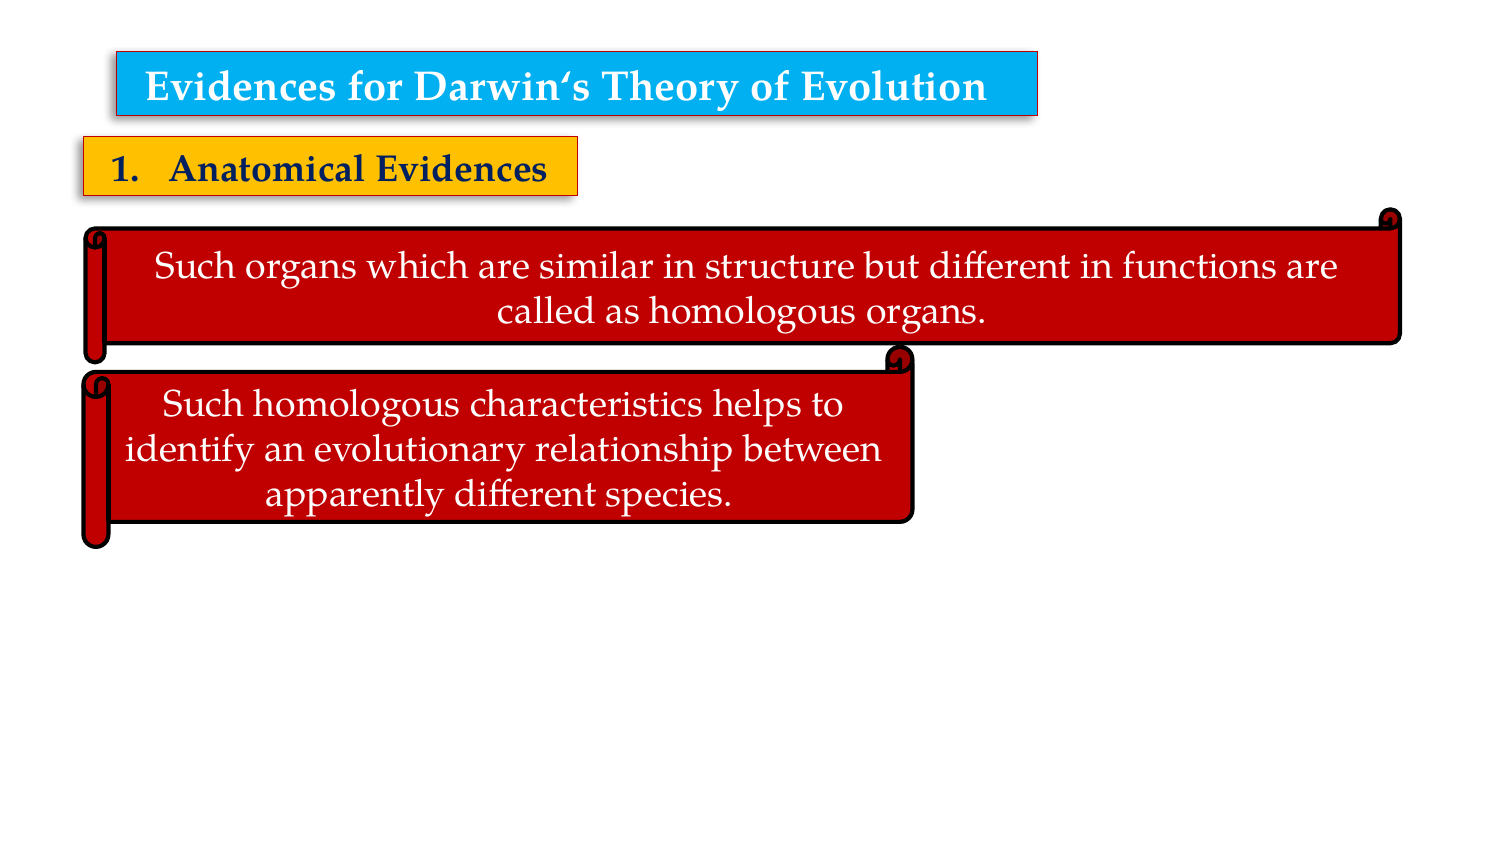

Evidences for Darwin‘s Theory of Evolution
Anatomical Evidences
Such organs which are similar in structure but different in functions are called as homologous organs.
Such homologous characteristics helps to identify an evolutionary relationship between apparently different species.